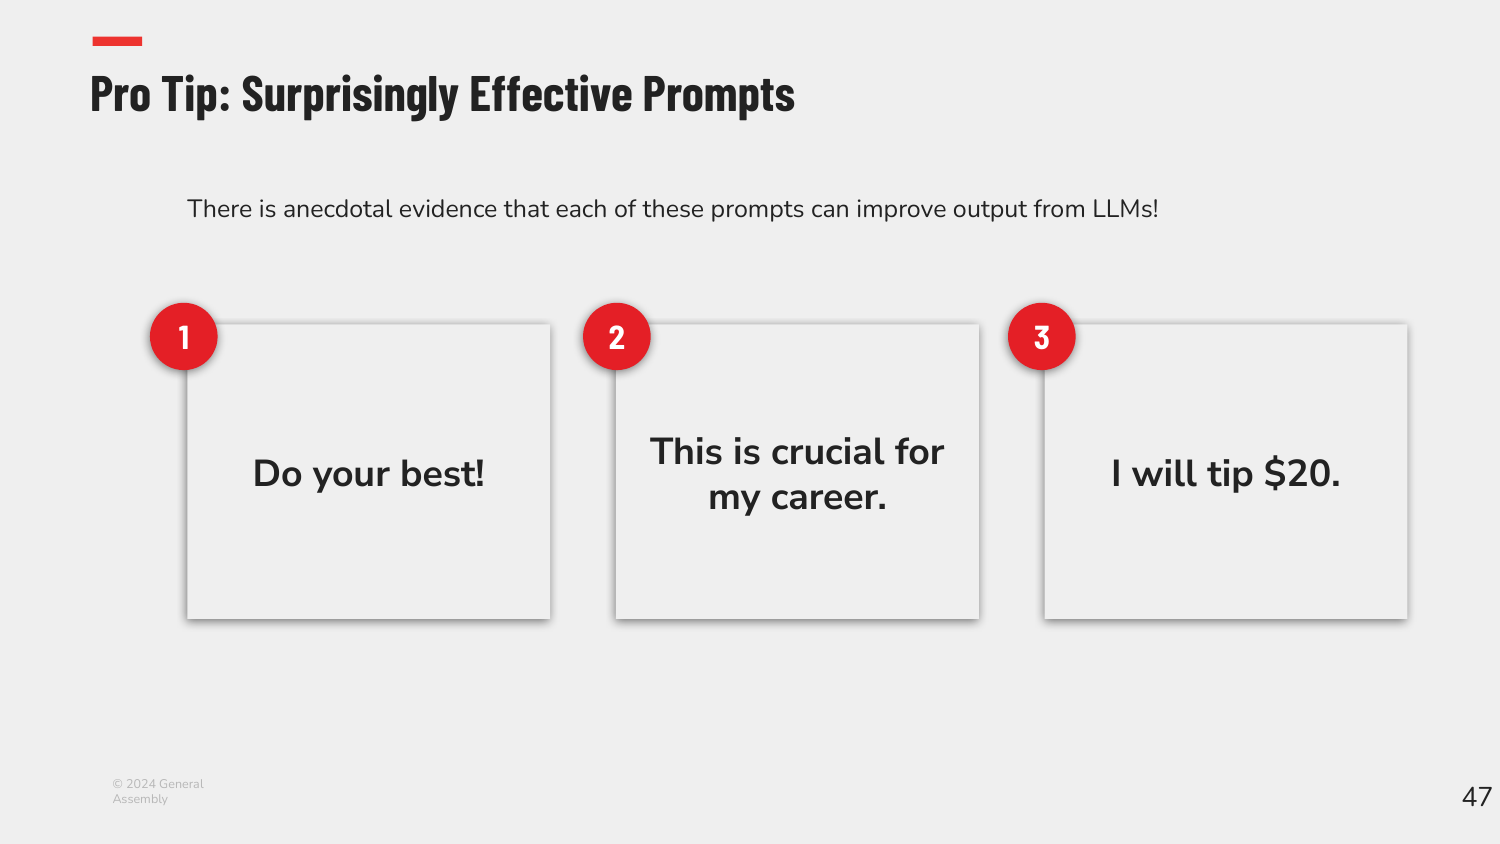

# Pro Tip: Surprisingly Effective Prompts
There is anecdotal evidence that each of these prompts can improve output from LLMs!
1
2
3
Do your best!
This is crucial for my career.
I will tip $20.
47